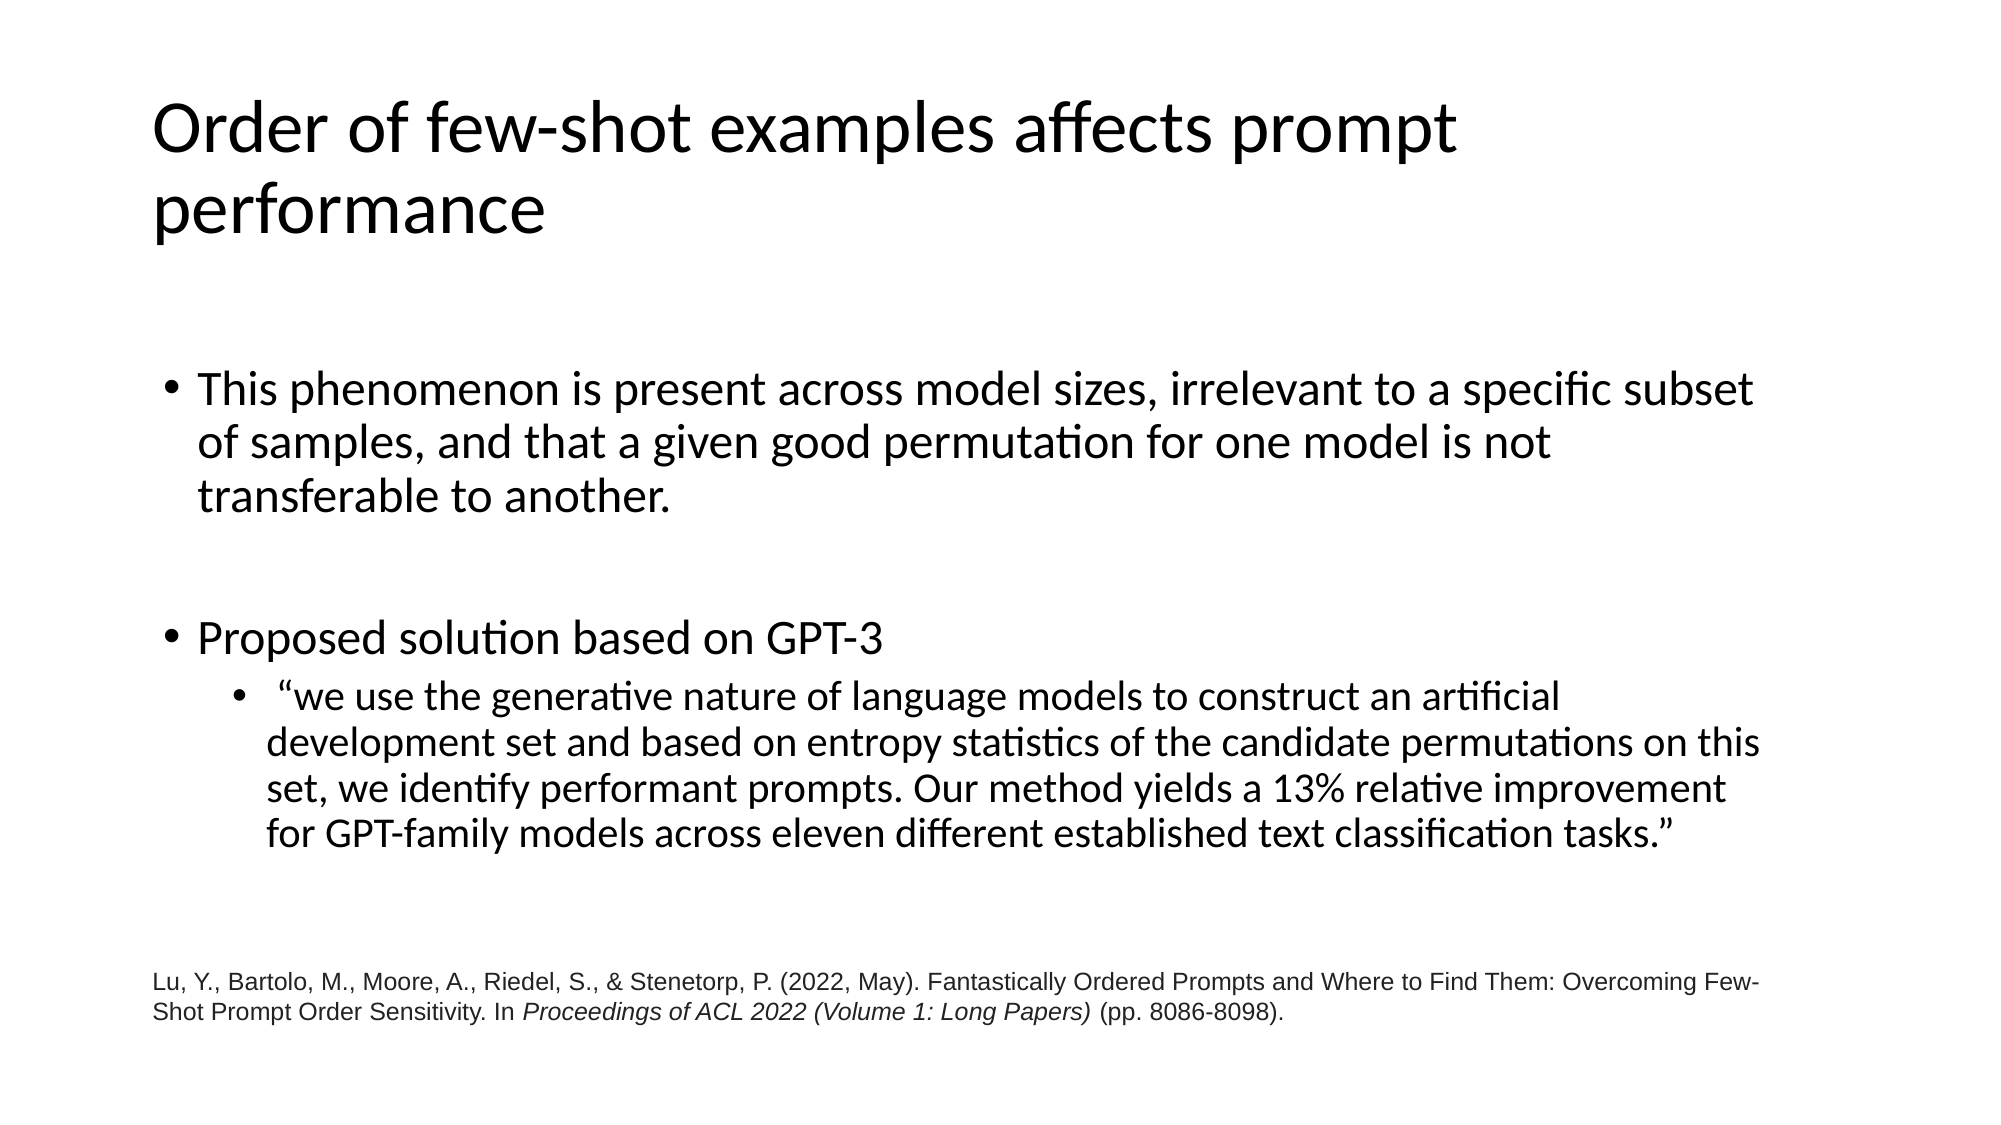

# Order of few-shot examples affects prompt performance
This phenomenon is present across model sizes, irrelevant to a specific subset of samples, and that a given good permutation for one model is not transferable to another.

Proposed solution based on GPT-3
 “we use the generative nature of language models to construct an artificial development set and based on entropy statistics of the candidate permutations on this set, we identify performant prompts. Our method yields a 13% relative improvement for GPT-family models across eleven different established text classification tasks.”
Lu, Y., Bartolo, M., Moore, A., Riedel, S., & Stenetorp, P. (2022, May). Fantastically Ordered Prompts and Where to Find Them: Overcoming Few-Shot Prompt Order Sensitivity. In Proceedings of ACL 2022 (Volume 1: Long Papers) (pp. 8086-8098).